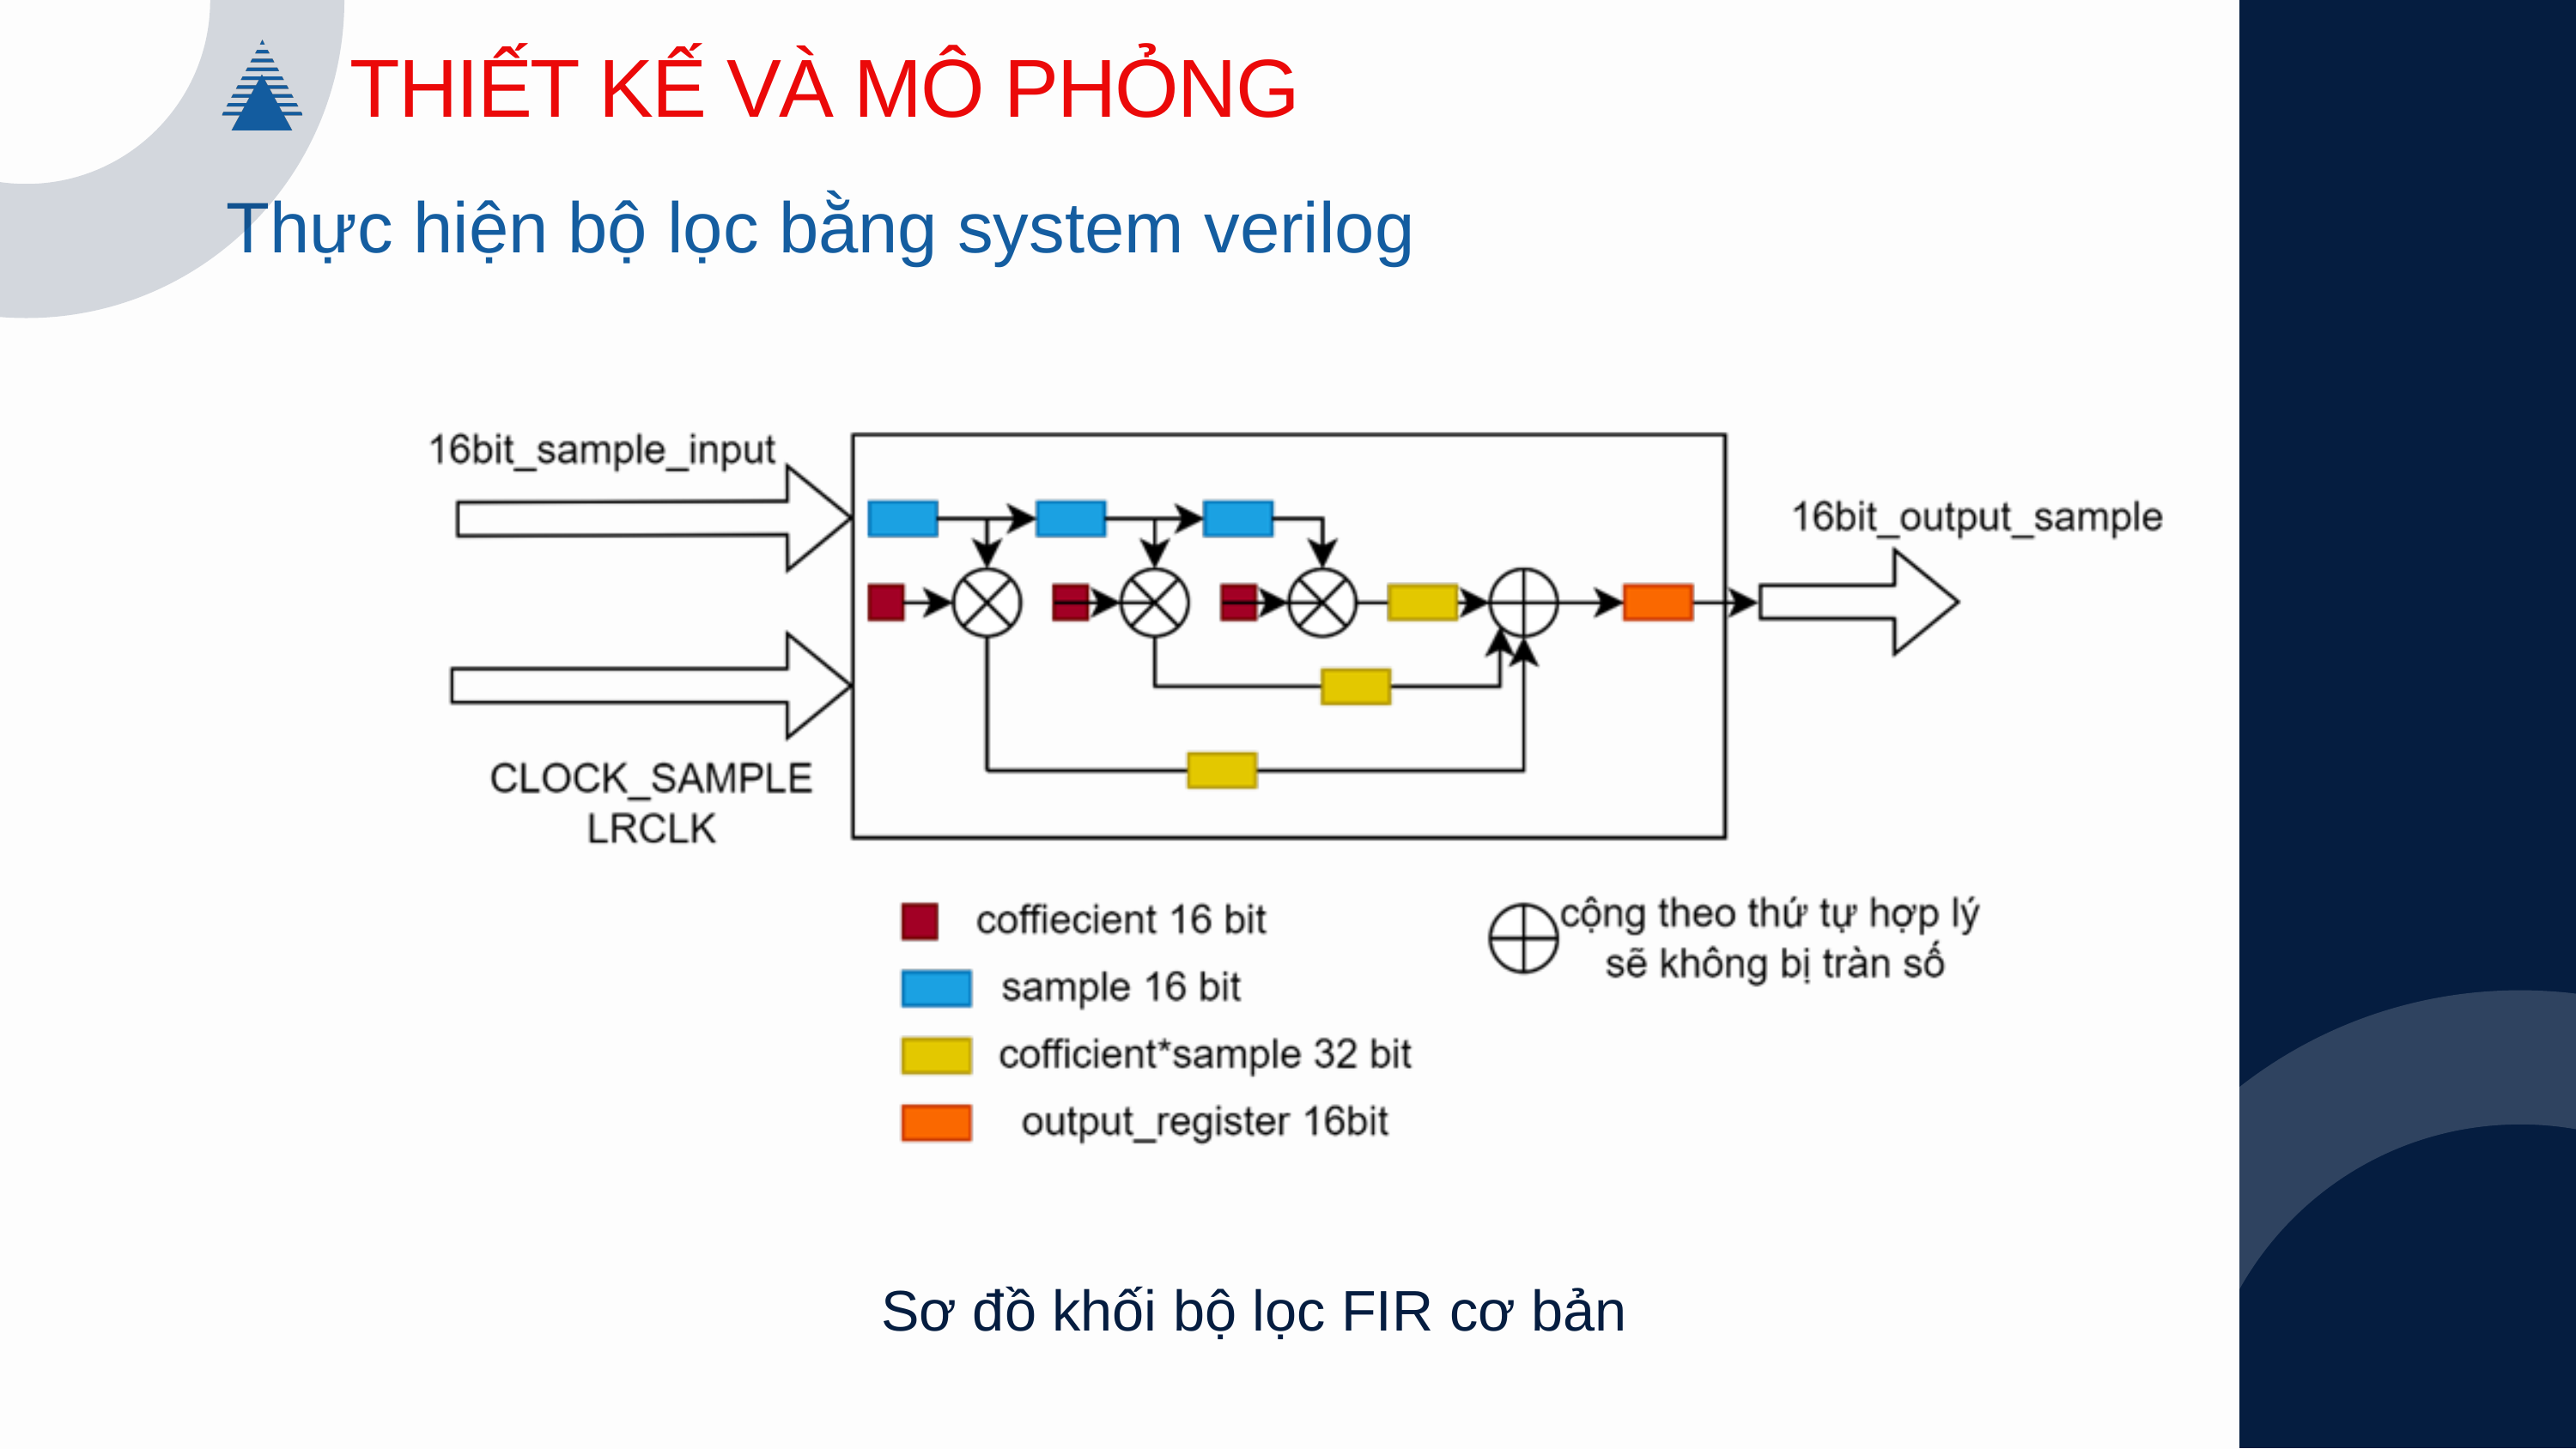

THIẾT KẾ VÀ MÔ PHỎNG

Thực hiện bộ lọc bằng system verilog

Sơ đồ khối bộ lọc FIR cơ bản